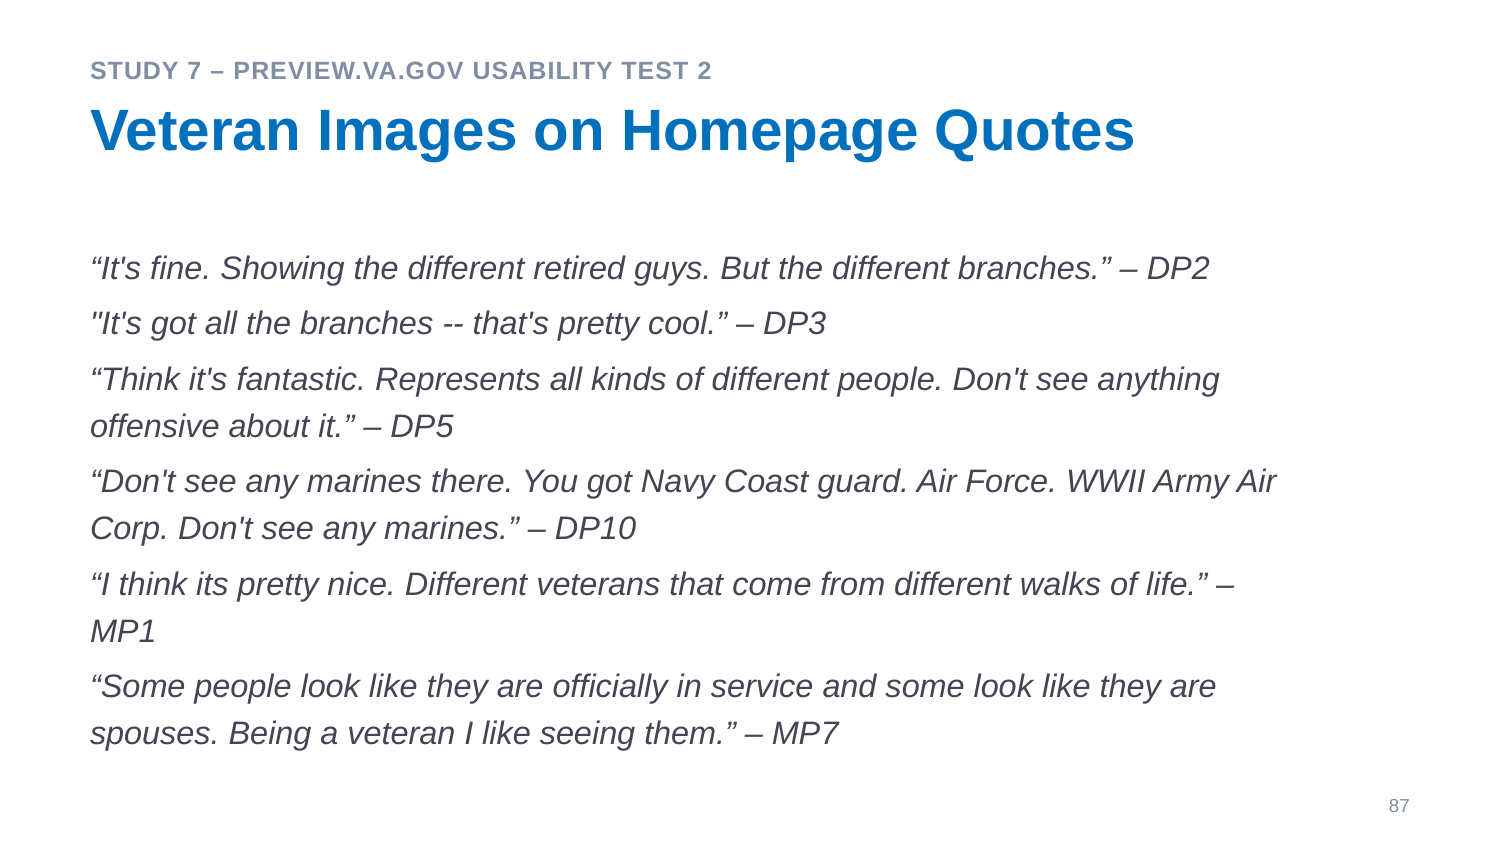

Study 7 – Preview.va.gov Usability Test 2
# Veteran Images on Homepage Quotes
“It's fine. Showing the different retired guys. But the different branches.” – DP2
"It's got all the branches -- that's pretty cool.” – DP3
“Think it's fantastic. Represents all kinds of different people. Don't see anything offensive about it.” – DP5
“Don't see any marines there. You got Navy Coast guard. Air Force. WWII Army Air Corp. Don't see any marines.” – DP10
“I think its pretty nice. Different veterans that come from different walks of life.” – MP1
“Some people look like they are officially in service and some look like they are spouses. Being a veteran I like seeing them.” – MP7

87